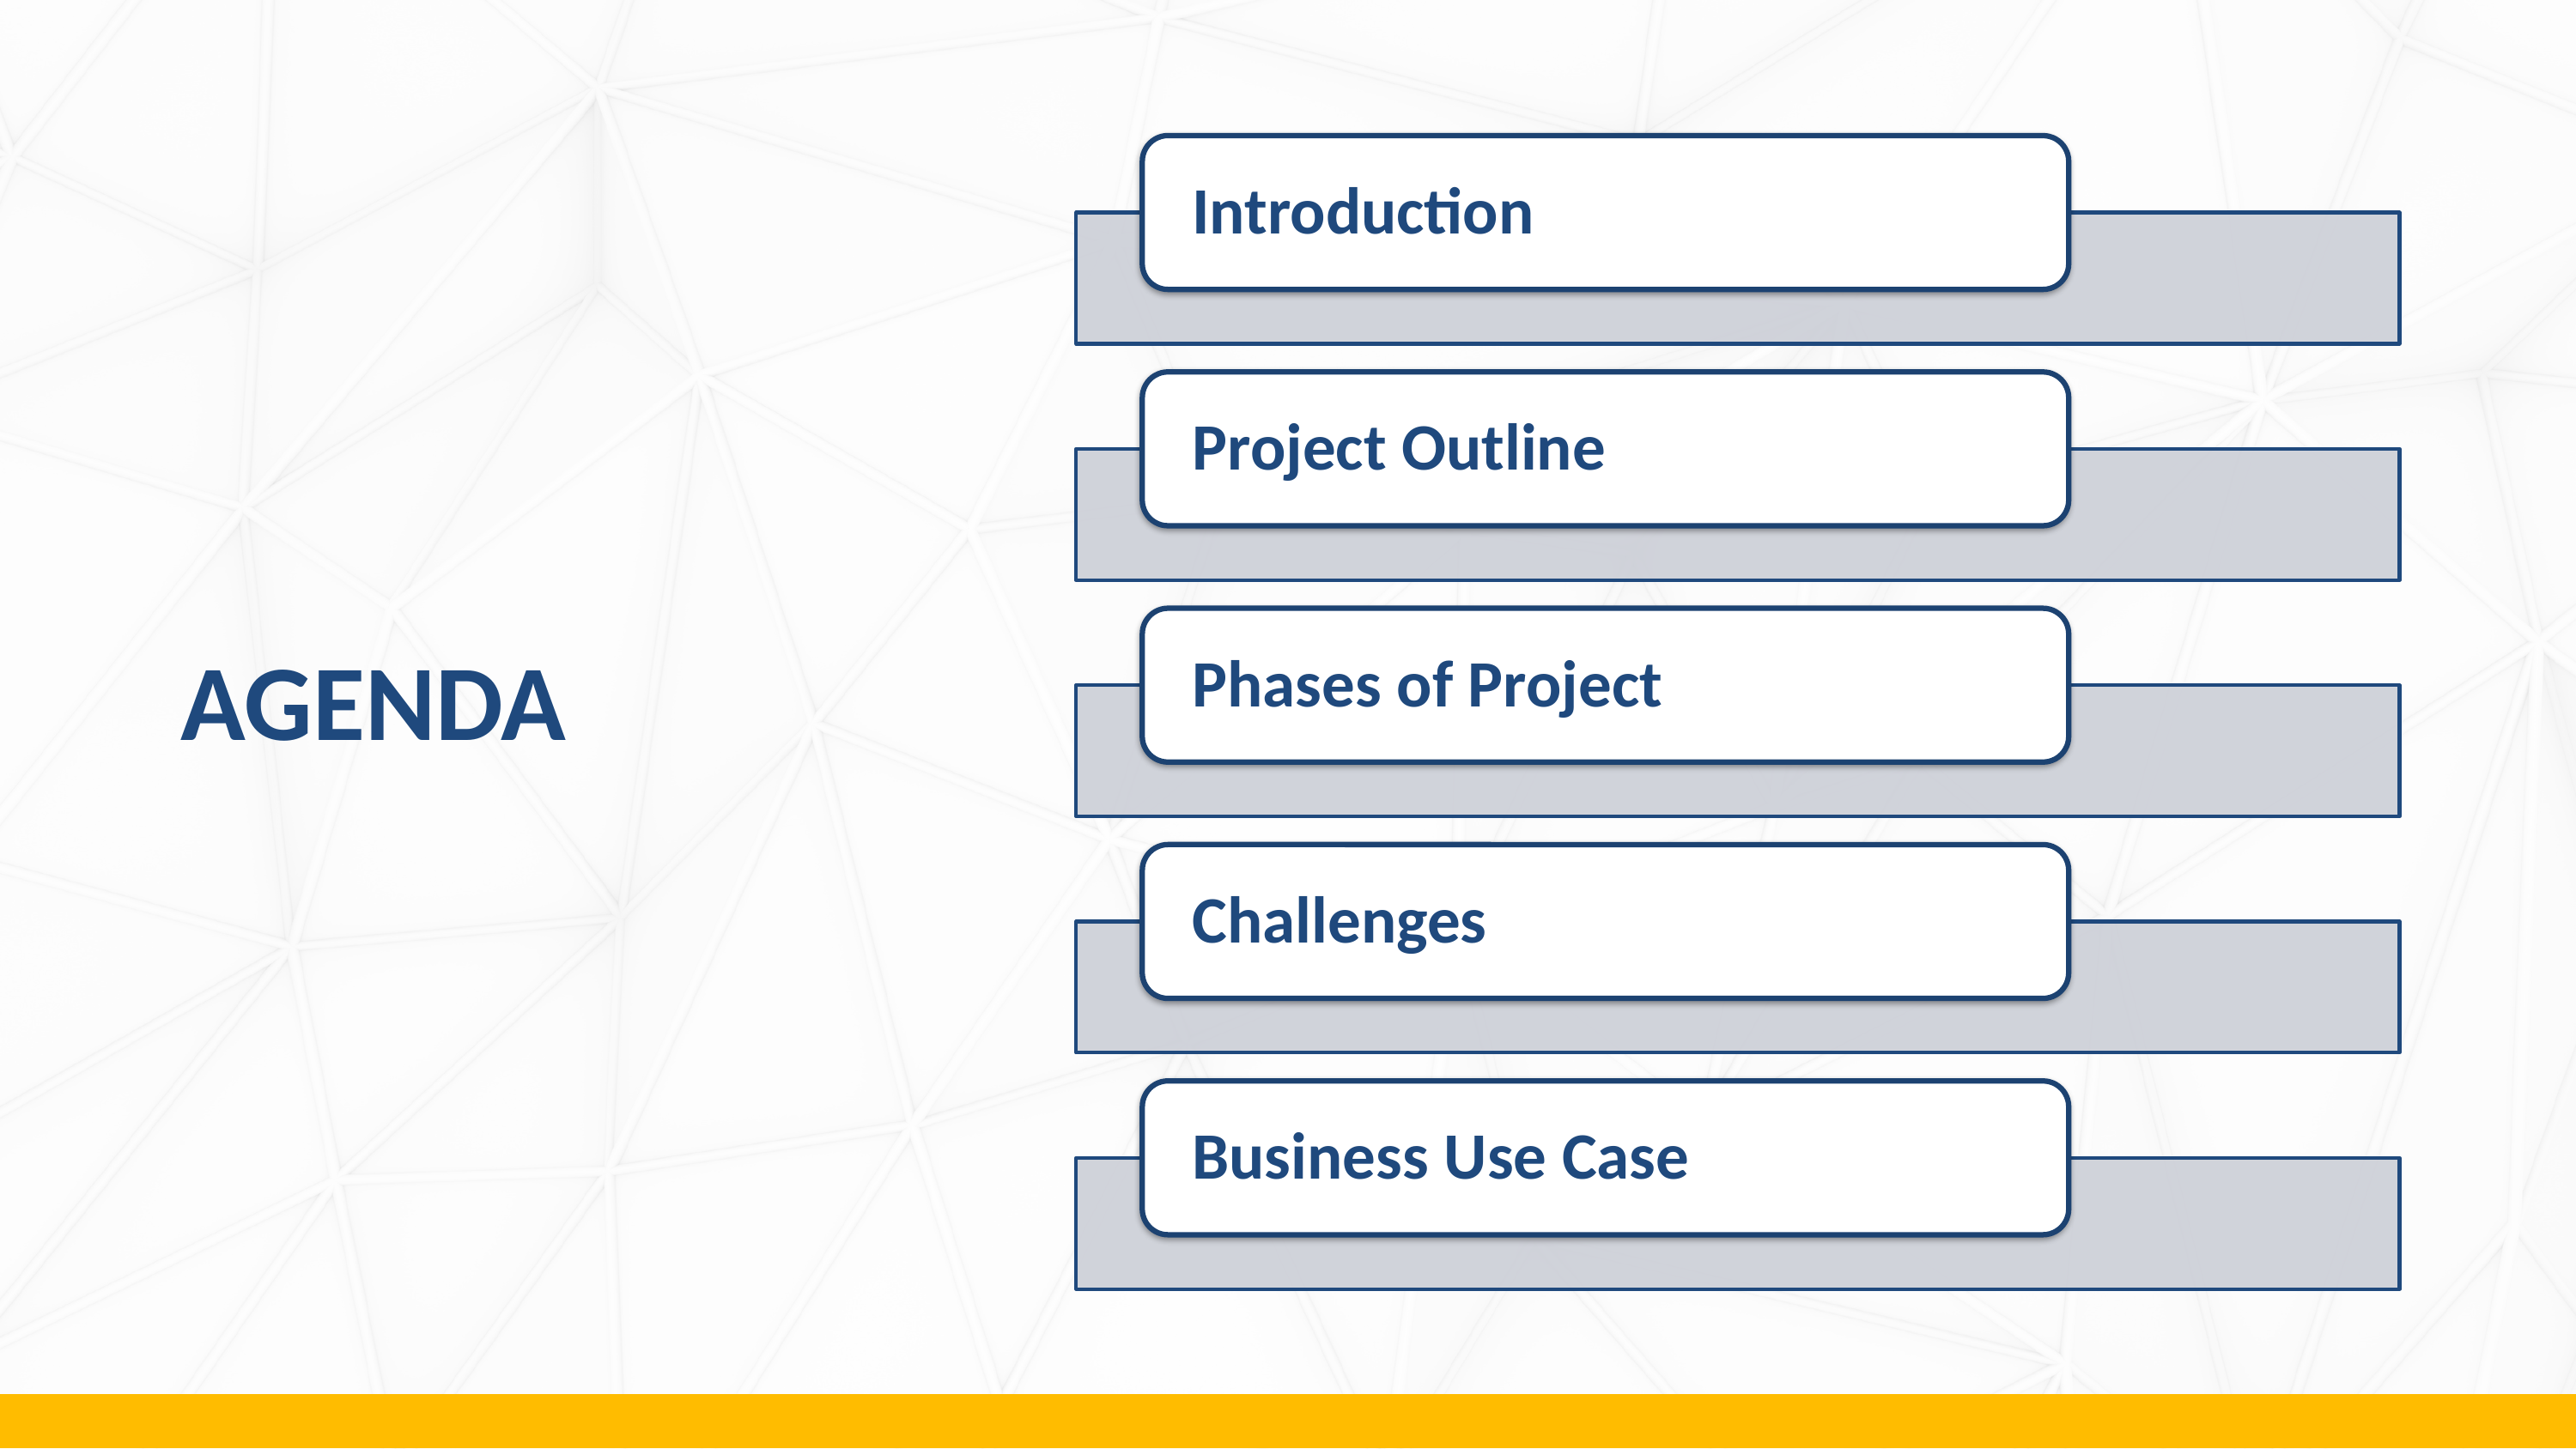

Introduction
Project Outline
Phases of Project
Challenges
Business Use Case
AGENDA